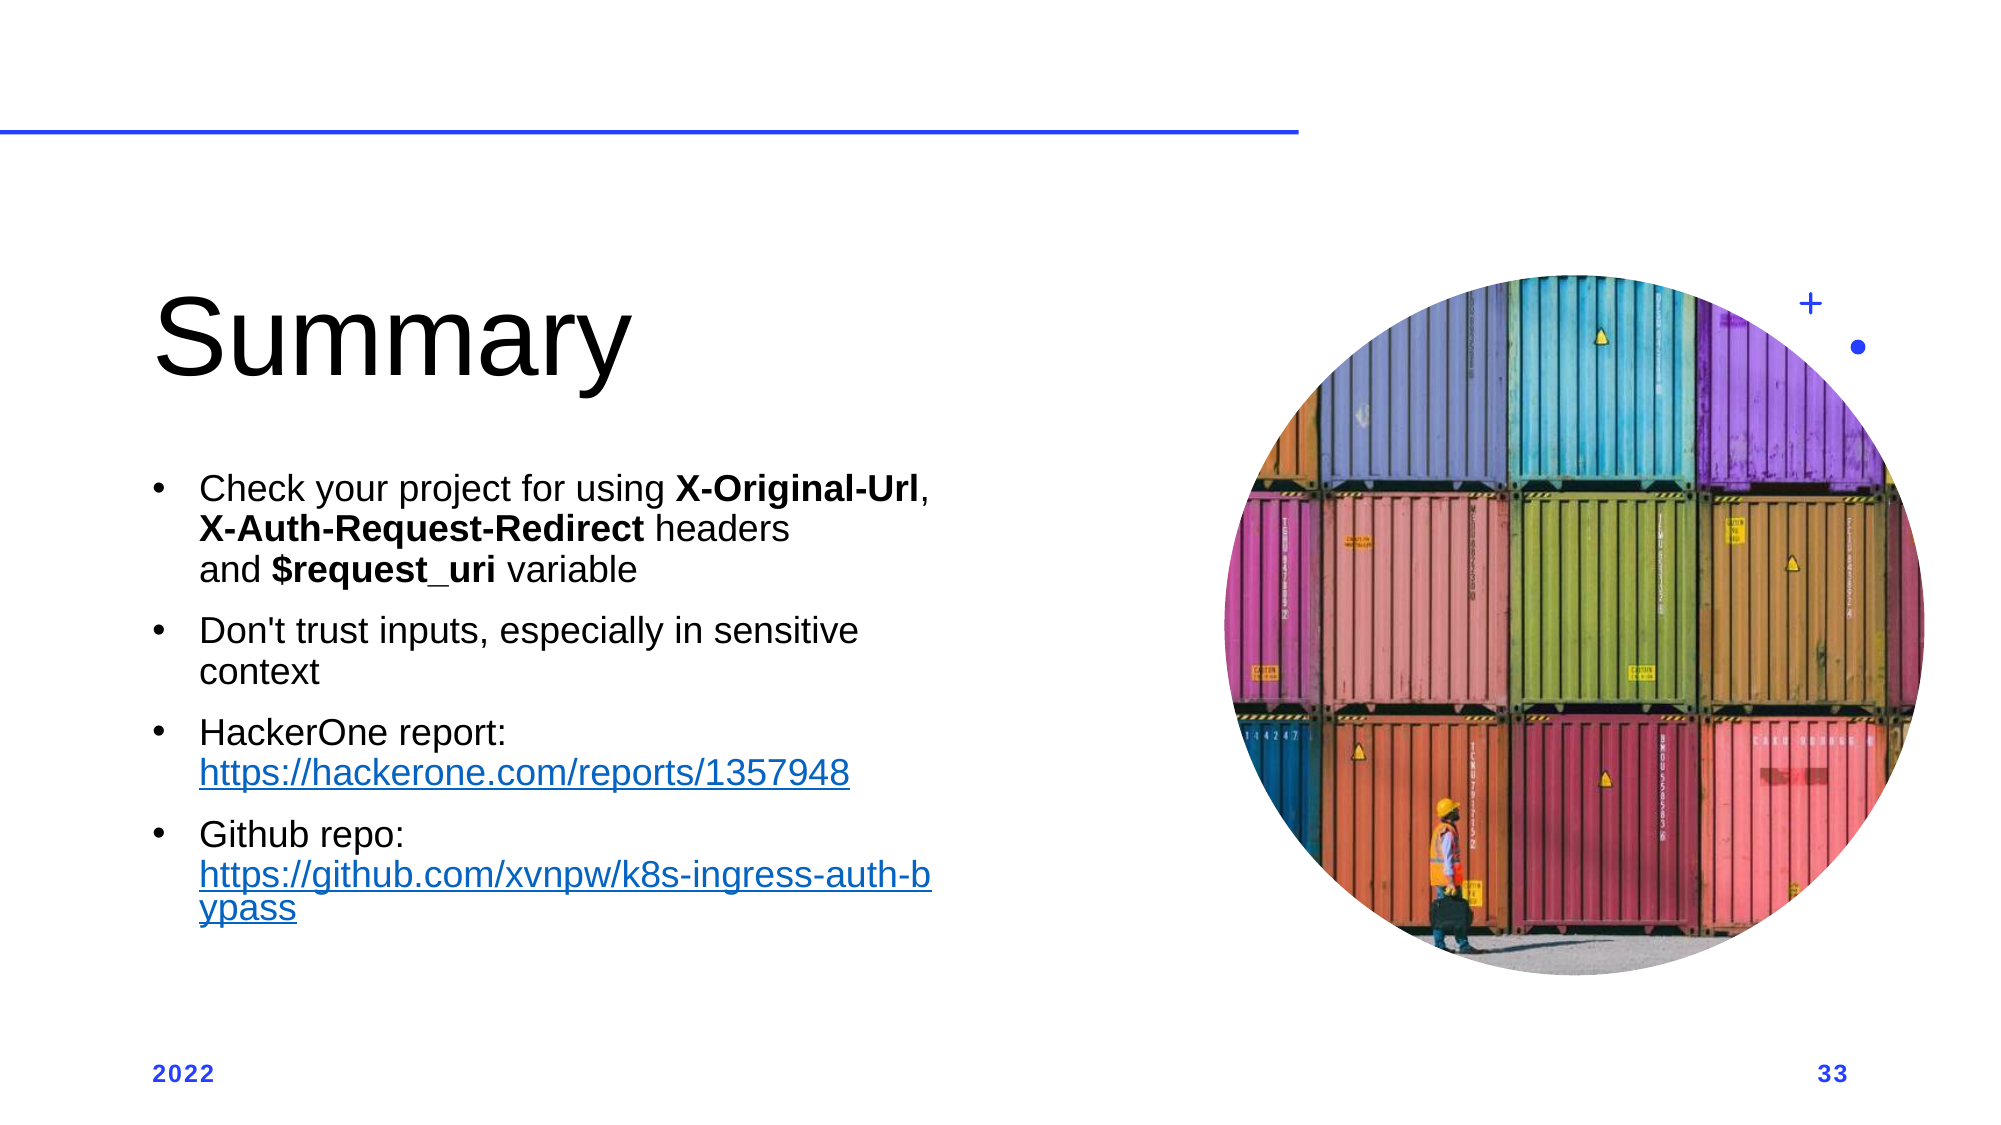

# Summary

Check your project for using X-Original-Url, X-Auth-Request-Redirect headers and $request_uri variable
Don't trust inputs, especially in sensitive context
HackerOne report: https://hackerone.com/reports/1357948
Github repo: https://github.com/xvnpw/k8s-ingress-auth-bypass
2022
33